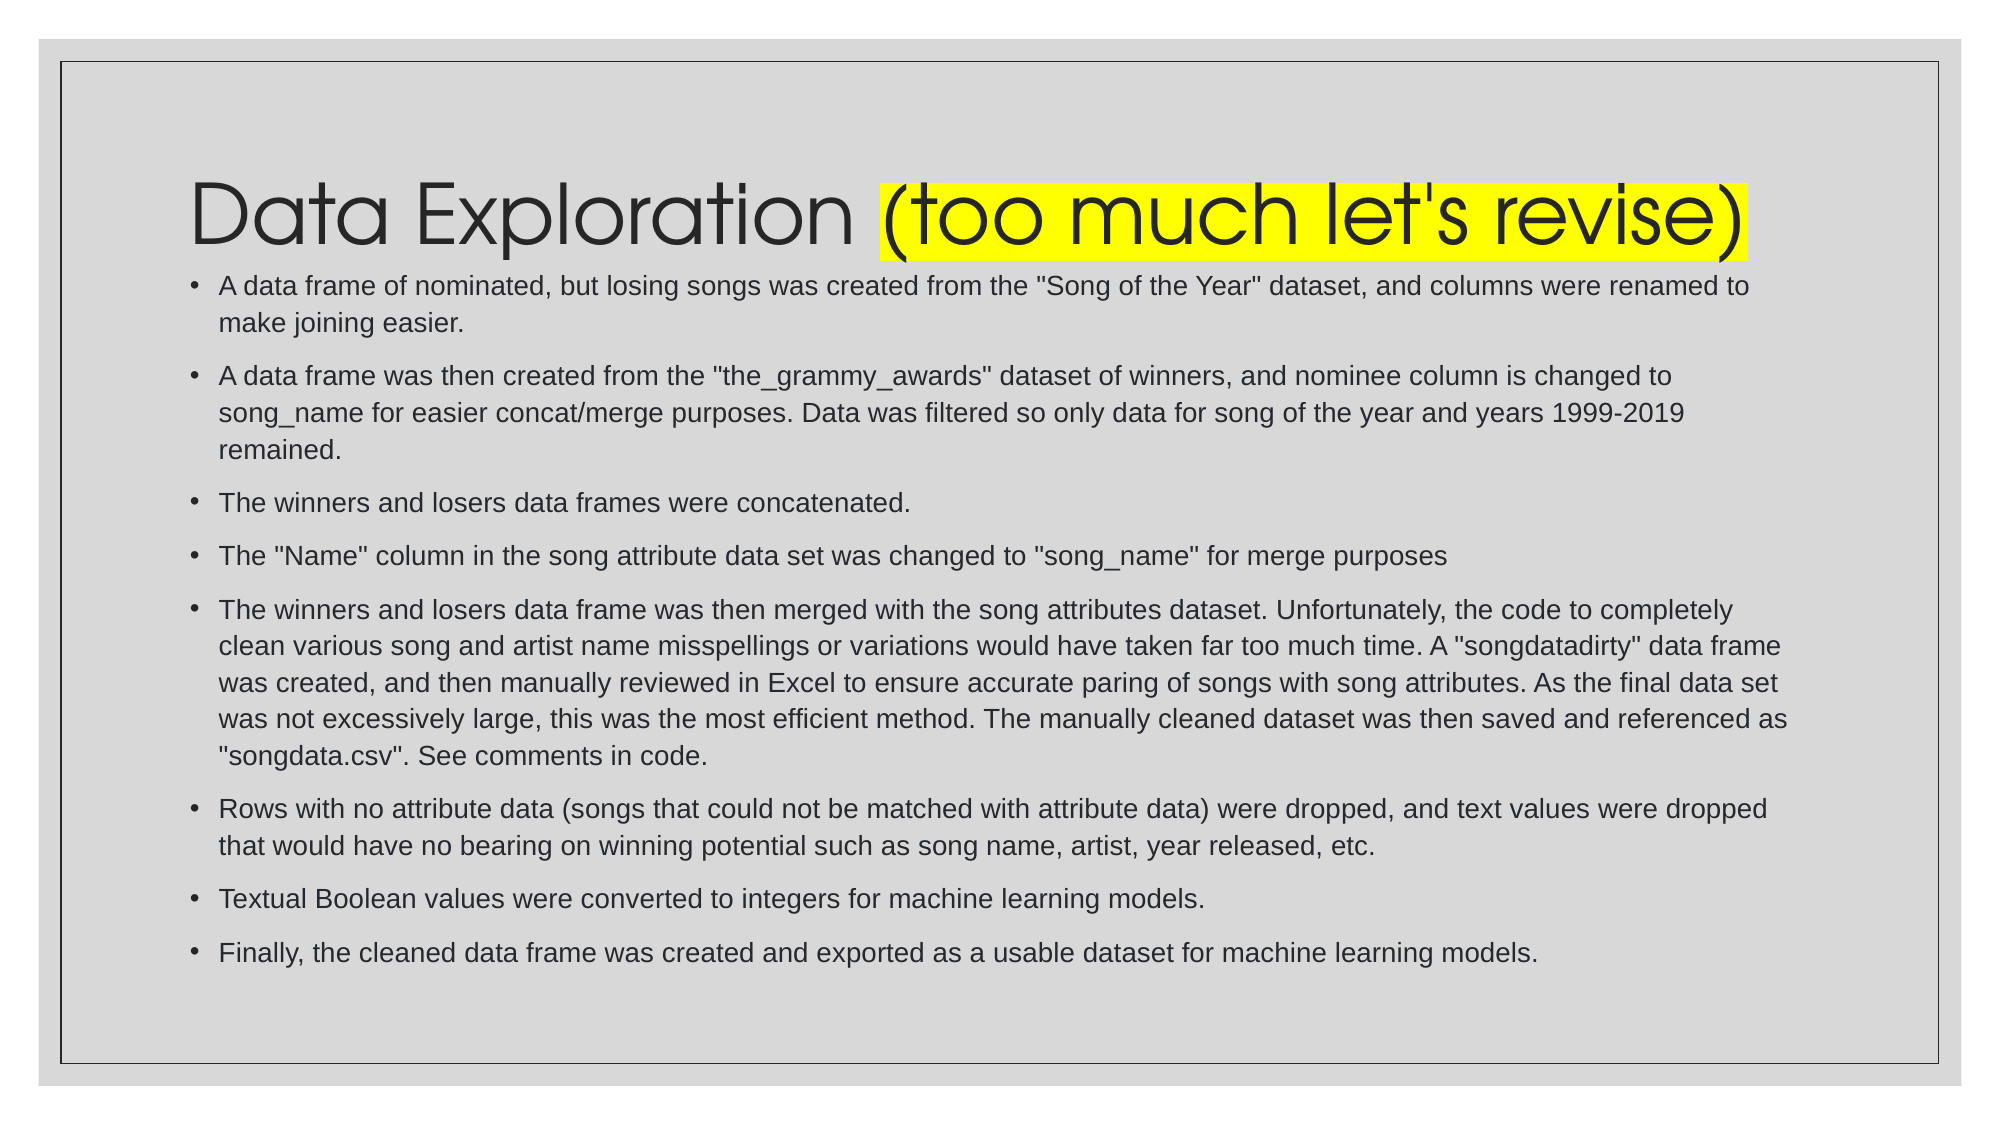

# Data Exploration (too much let's revise)
A data frame of nominated, but losing songs was created from the "Song of the Year" dataset, and columns were renamed to make joining easier.
A data frame was then created from the "the_grammy_awards" dataset of winners, and nominee column is changed to song_name for easier concat/merge purposes. Data was filtered so only data for song of the year and years 1999-2019 remained.
The winners and losers data frames were concatenated.
The "Name" column in the song attribute data set was changed to "song_name" for merge purposes
The winners and losers data frame was then merged with the song attributes dataset. Unfortunately, the code to completely clean various song and artist name misspellings or variations would have taken far too much time. A "songdatadirty" data frame was created, and then manually reviewed in Excel to ensure accurate paring of songs with song attributes. As the final data set was not excessively large, this was the most efficient method. The manually cleaned dataset was then saved and referenced as "songdata.csv". See comments in code.
Rows with no attribute data (songs that could not be matched with attribute data) were dropped, and text values were dropped that would have no bearing on winning potential such as song name, artist, year released, etc.
Textual Boolean values were converted to integers for machine learning models.
Finally, the cleaned data frame was created and exported as a usable dataset for machine learning models.